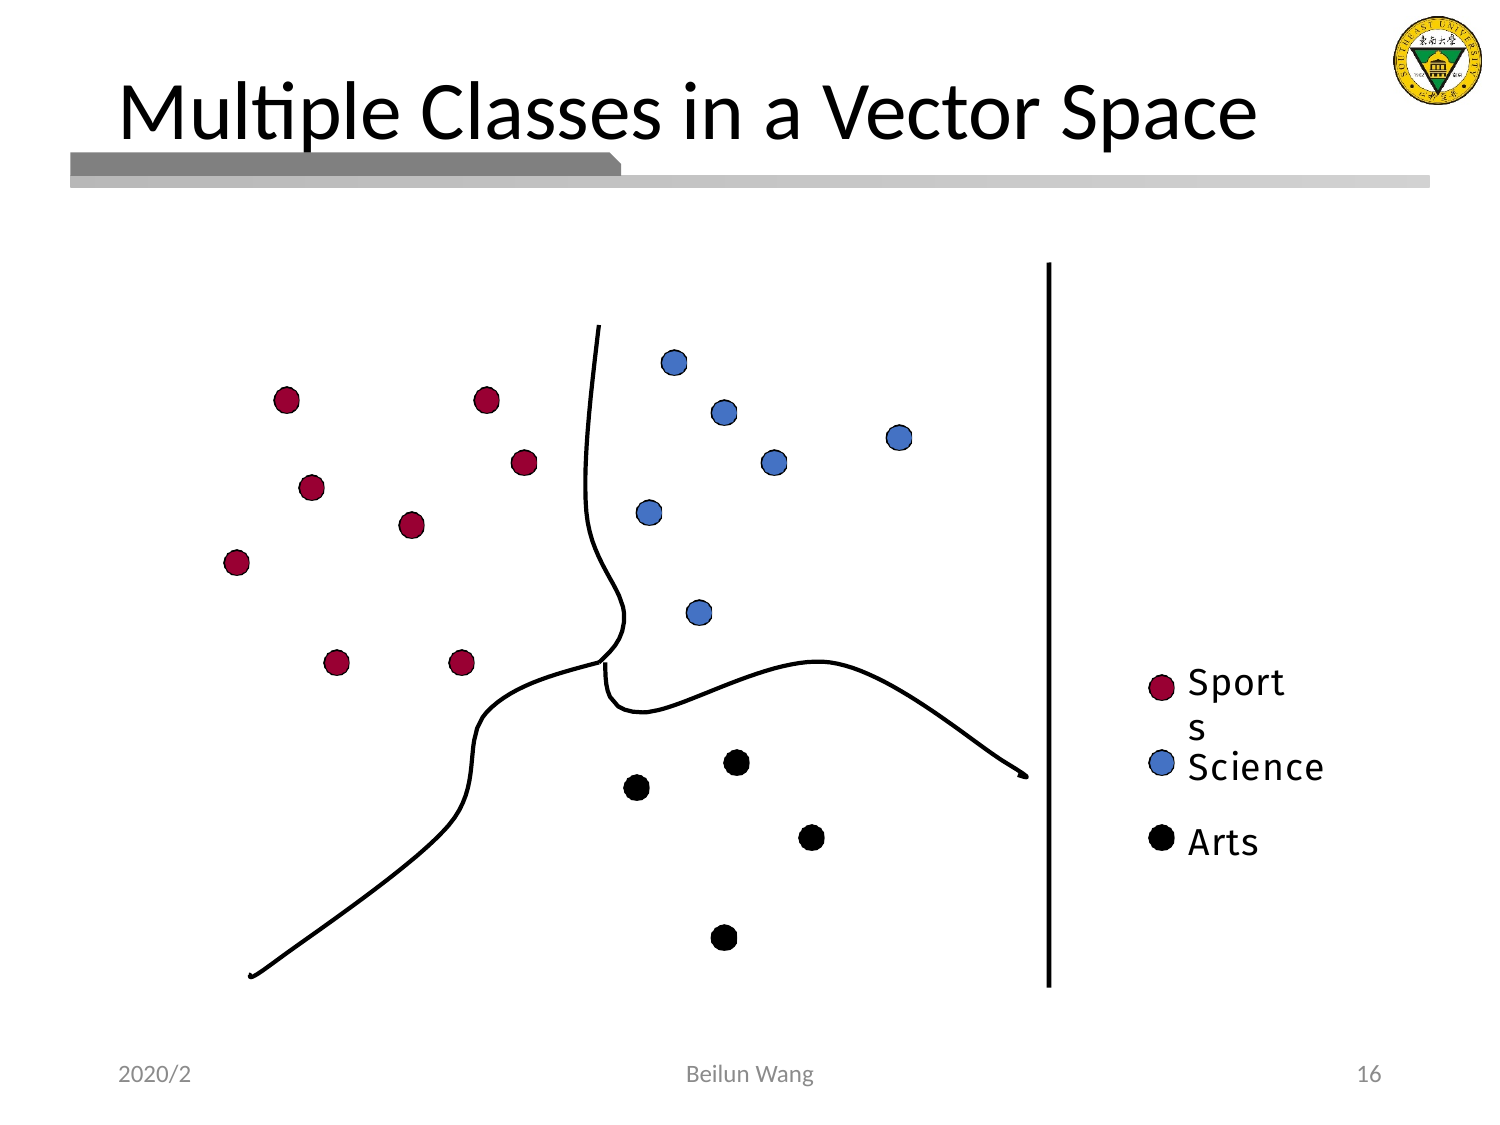

# Multiple Classes in a Vector Space

Sports

Science
Arts

2020/2
Beilun Wang
16